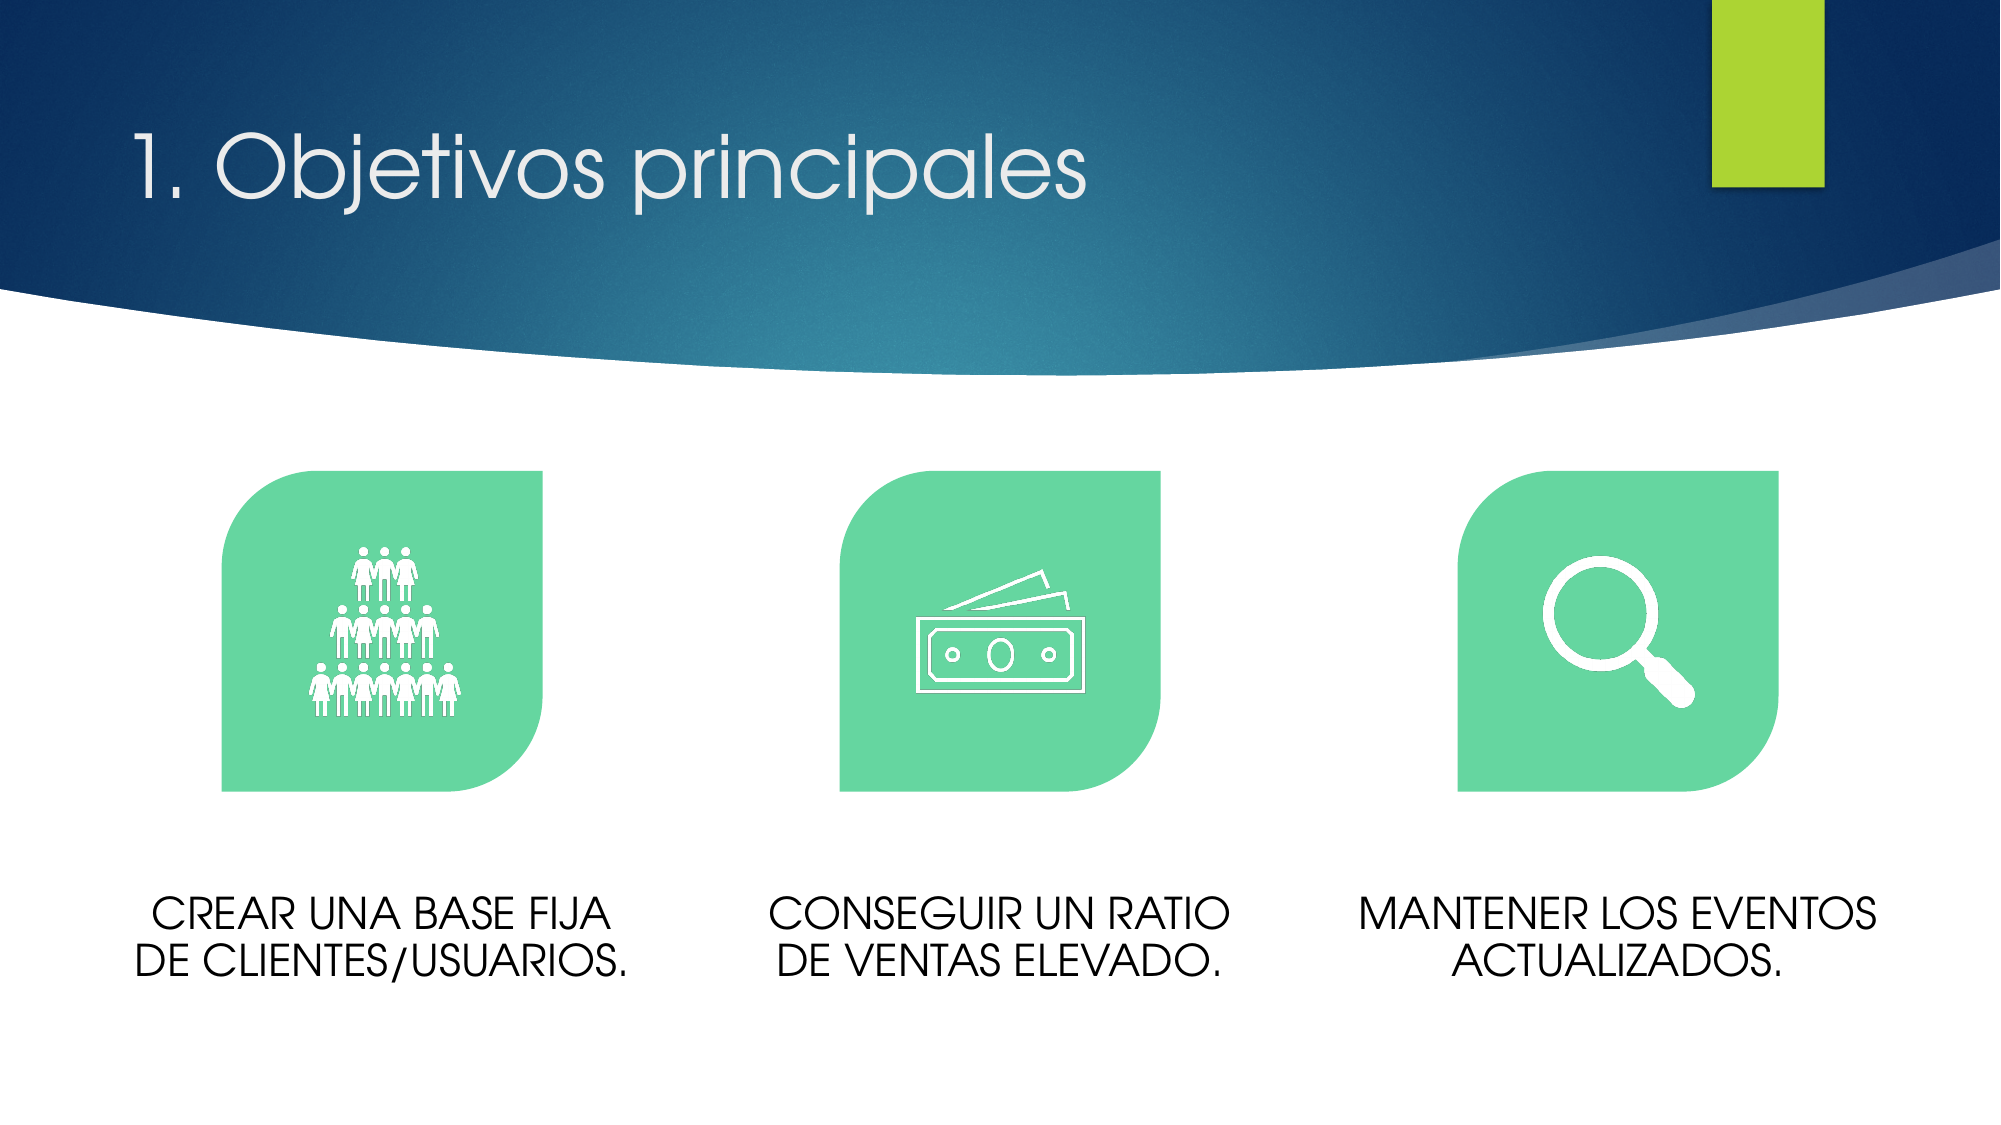

# 1. Objetivos principales

Crear una base fija de clientes/usuarios.
Conseguir un ratio de ventas elevado.
Mantener los eventos actualizados.